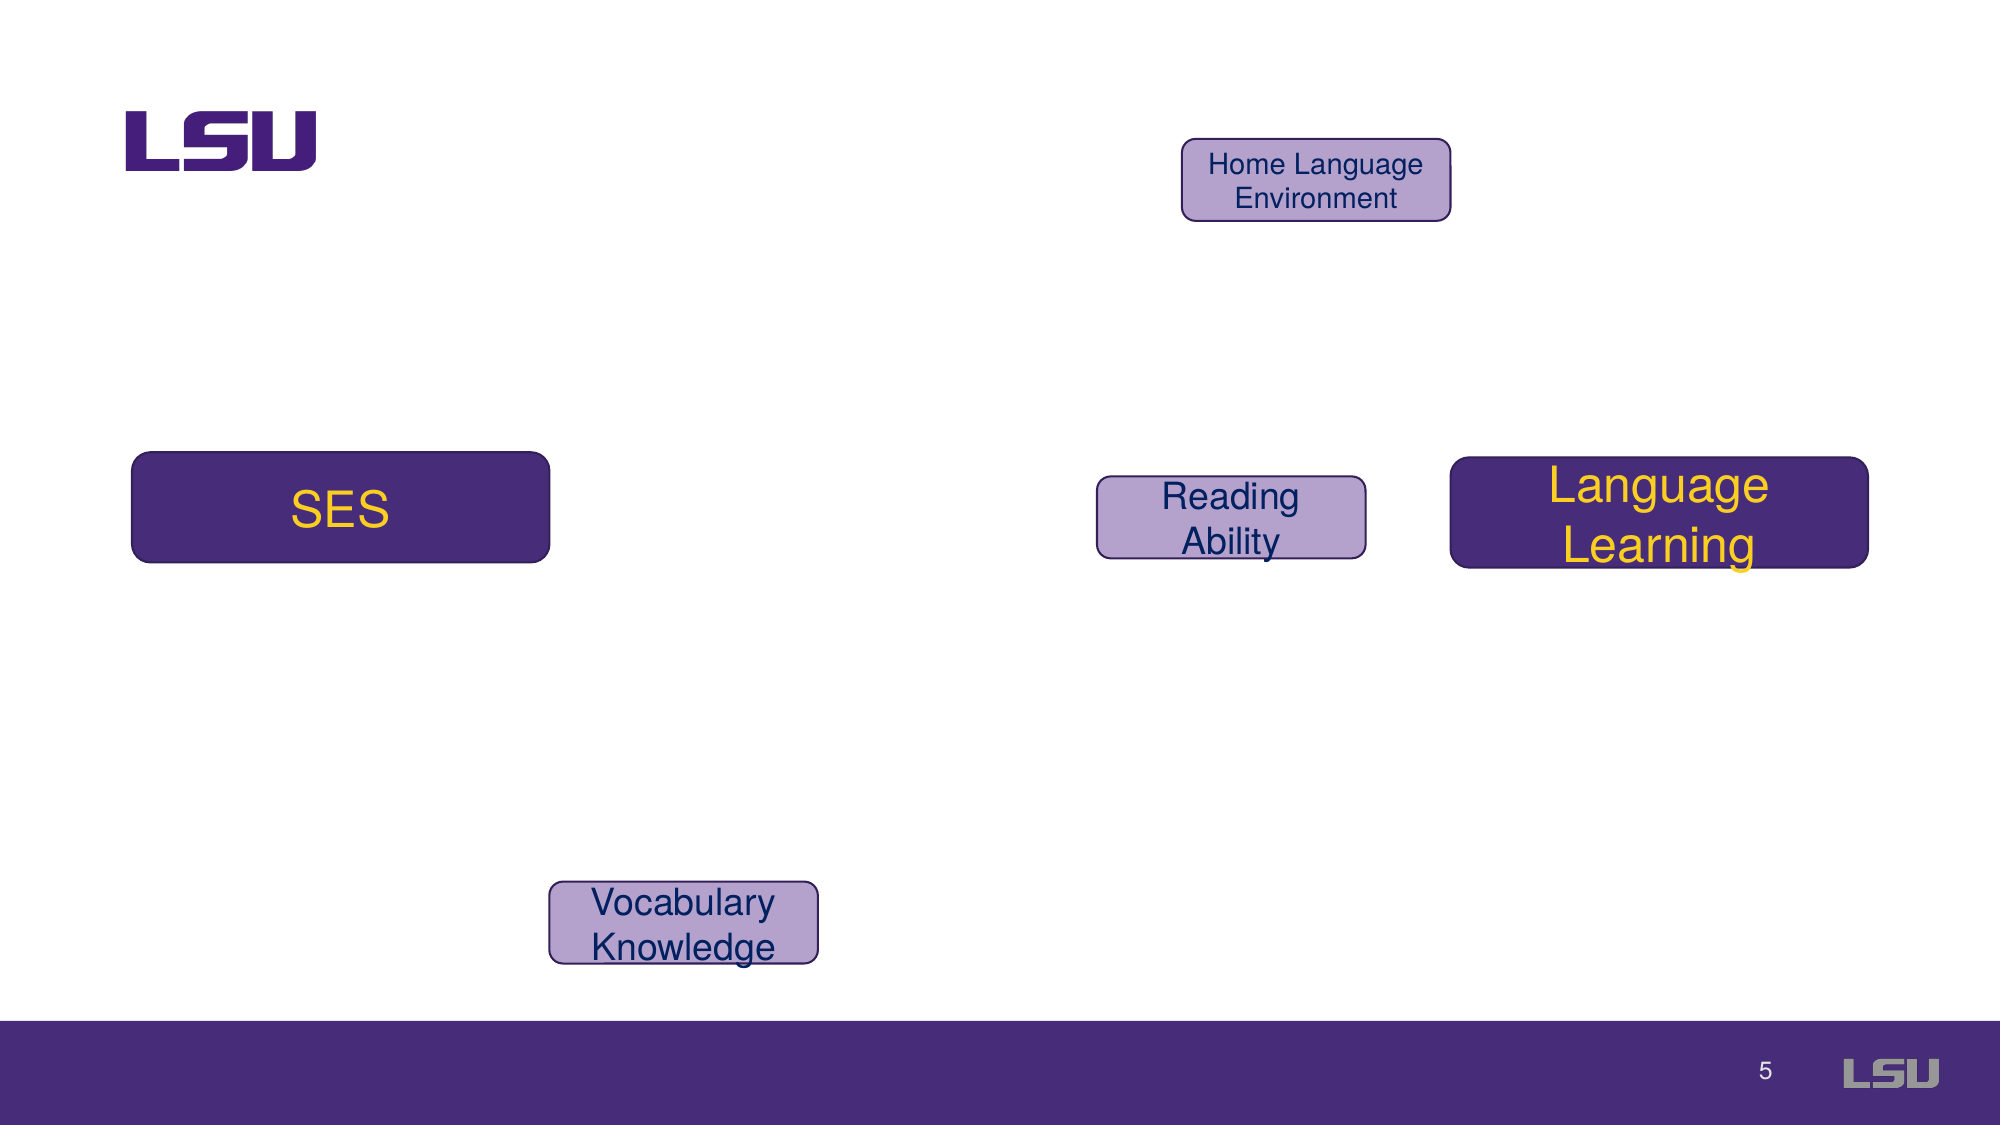

Home Language Environment
SES
Language Learning
Reading Ability
Vocabulary Knowledge
5